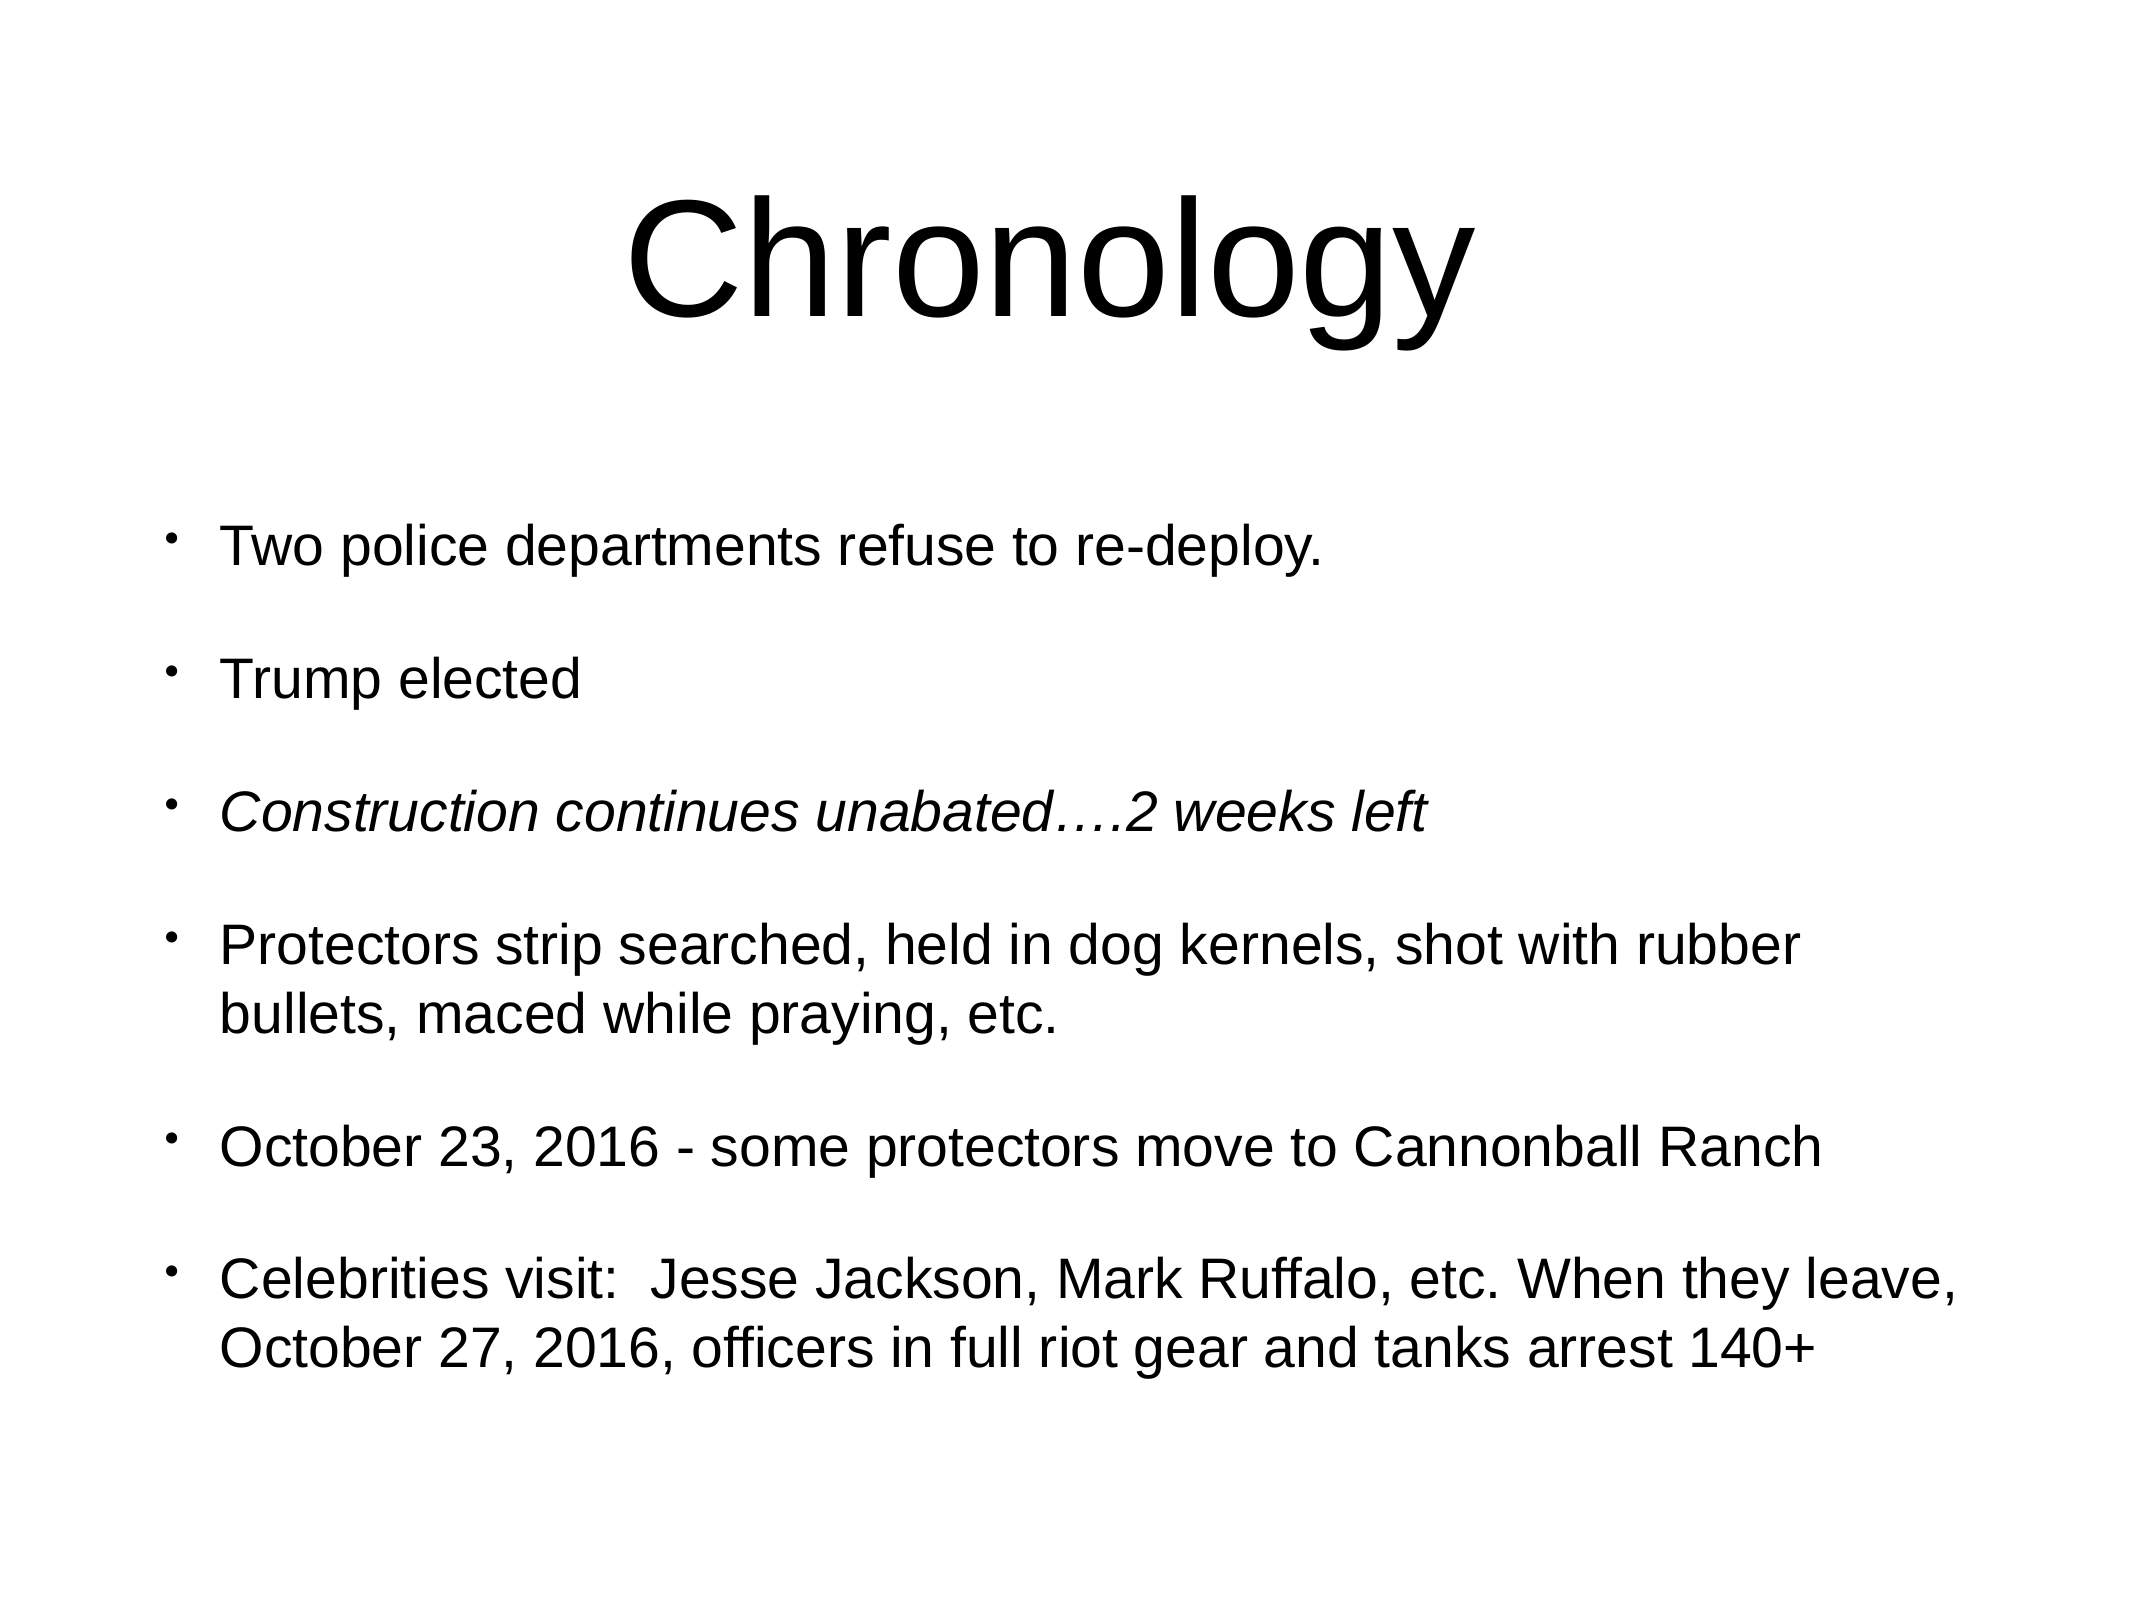

# Chronology
Two police departments refuse to re-deploy.
Trump elected
Construction continues unabated….2 weeks left
Protectors strip searched, held in dog kernels, shot with rubber bullets, maced while praying, etc.
October 23, 2016 - some protectors move to Cannonball Ranch
Celebrities visit:  Jesse Jackson, Mark Ruffalo, etc. When they leave, October 27, 2016, officers in full riot gear and tanks arrest 140+